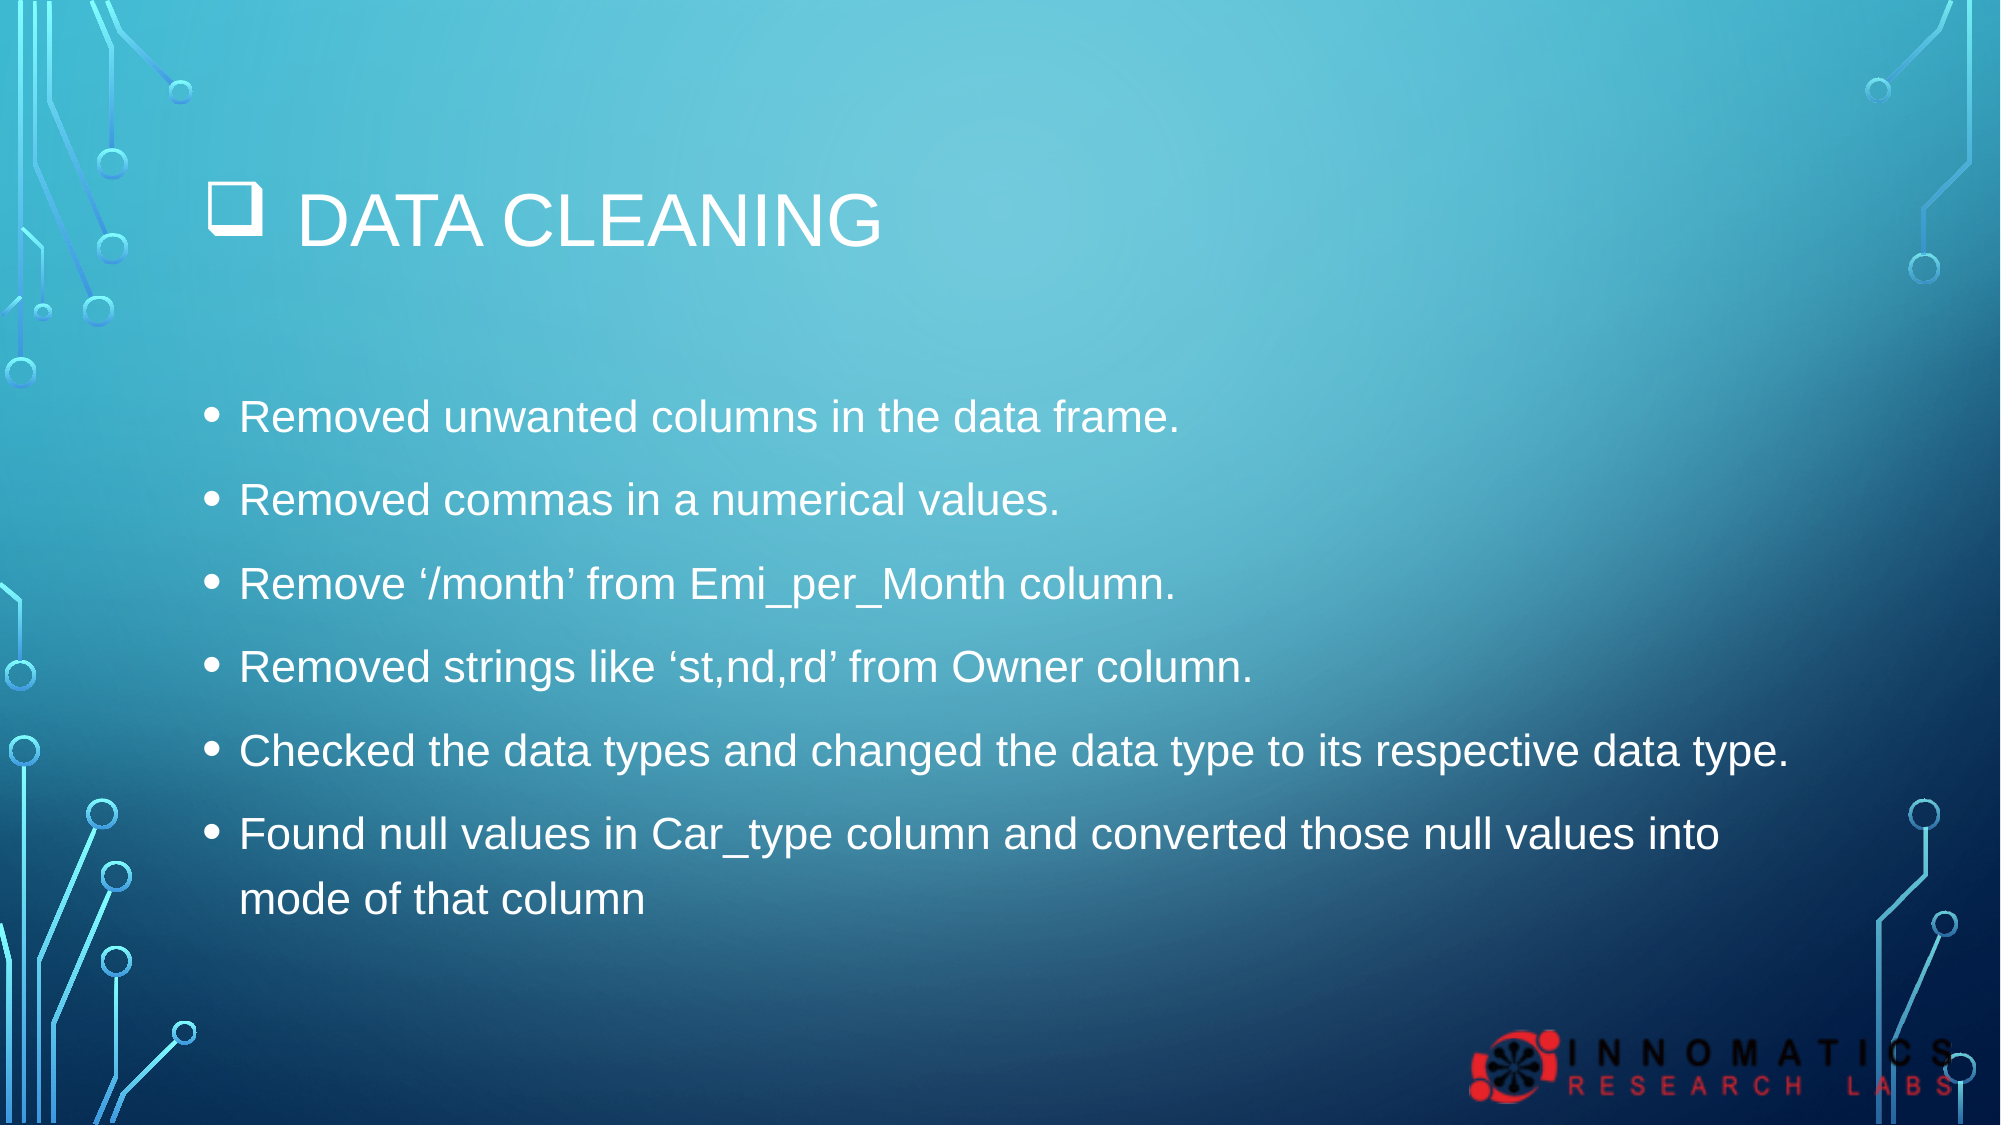

# Data cleaning
Removed unwanted columns in the data frame.
Removed commas in a numerical values.
Remove ‘/month’ from Emi_per_Month column.
Removed strings like ‘st,nd,rd’ from Owner column.
Checked the data types and changed the data type to its respective data type.
Found null values in Car_type column and converted those null values into mode of that column